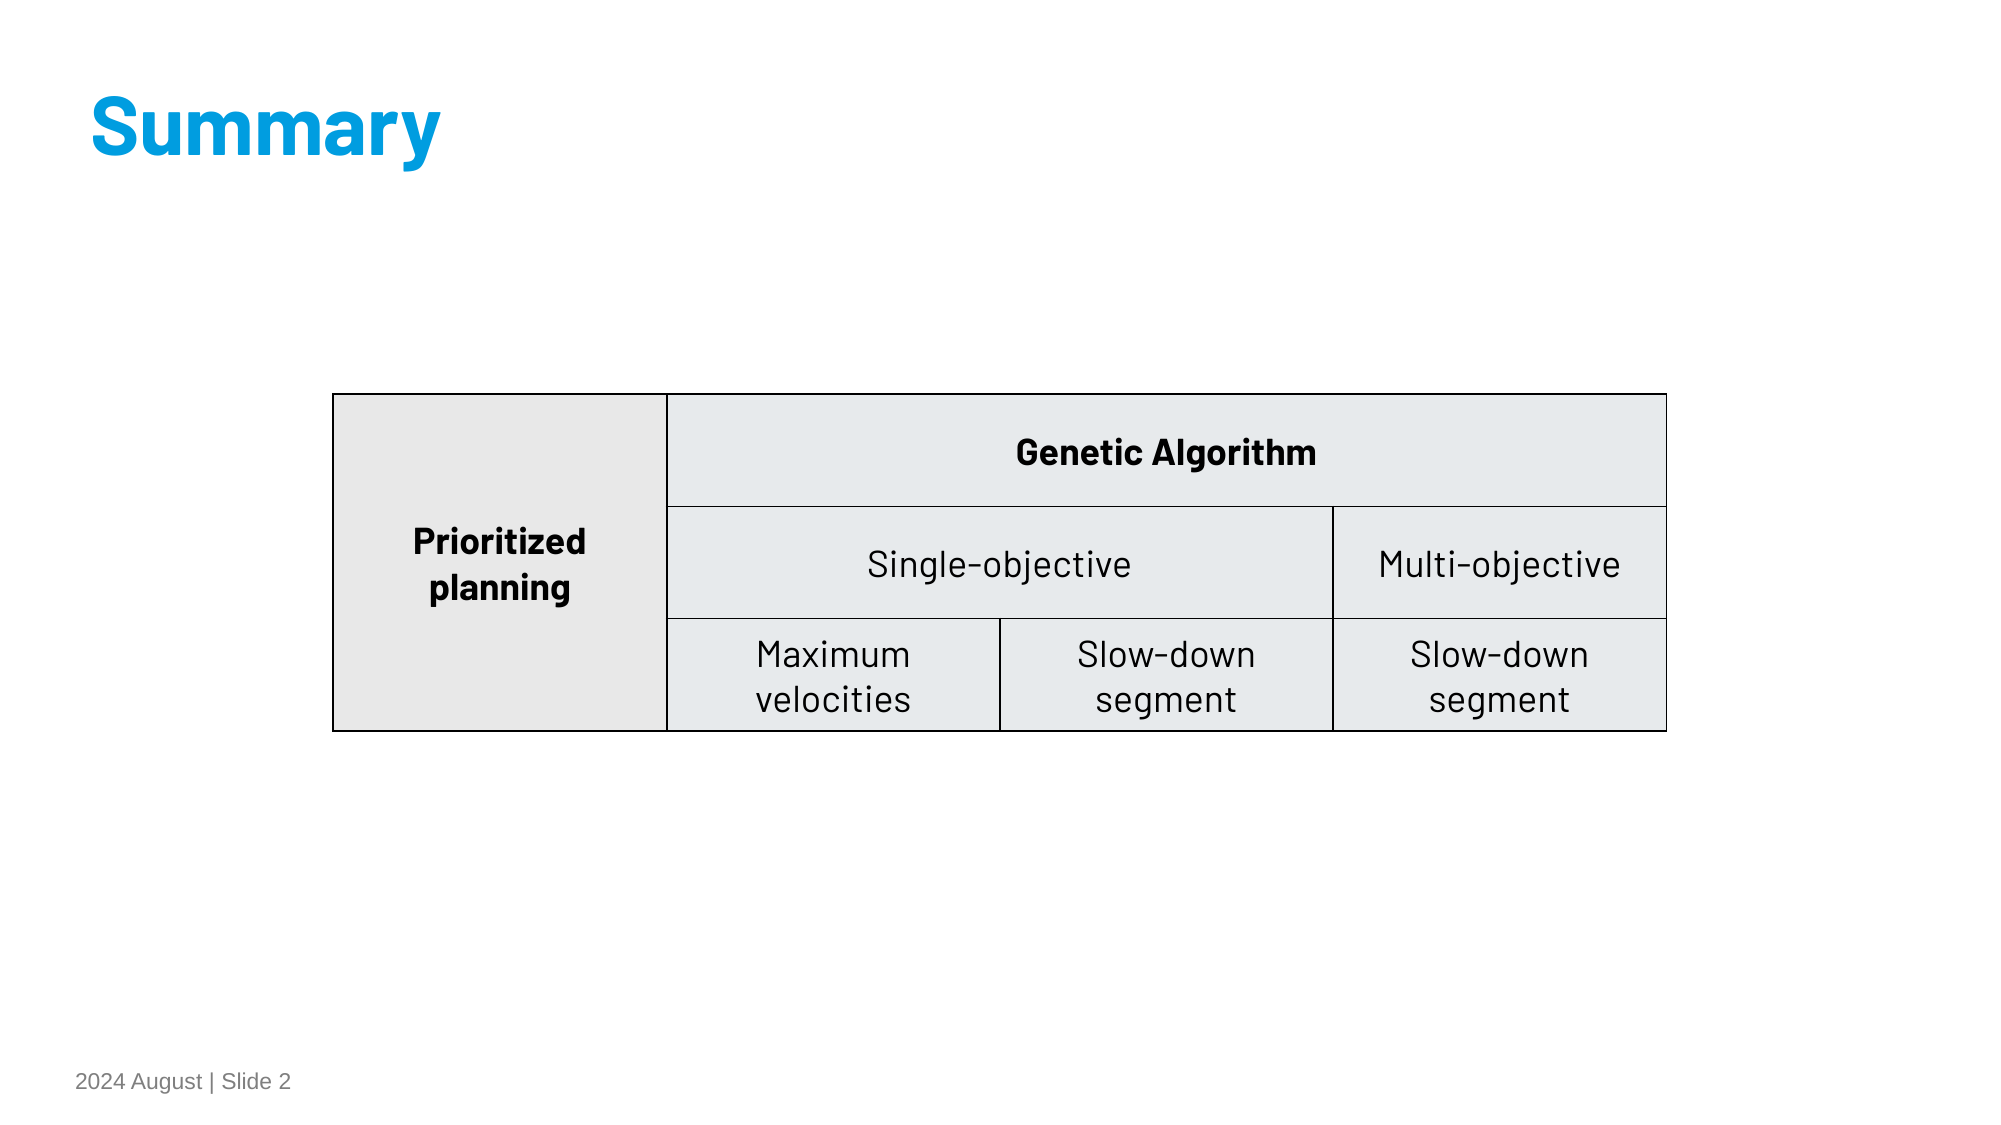

Summary
| Prioritized planning | Genetic Algorithm |  |  |
| --- | --- | --- | --- |
|  | Single-objective |  | Multi-objective |
|  | Maximum velocities | Slow-down segment | Slow-down segment |

2024 August | Slide 2